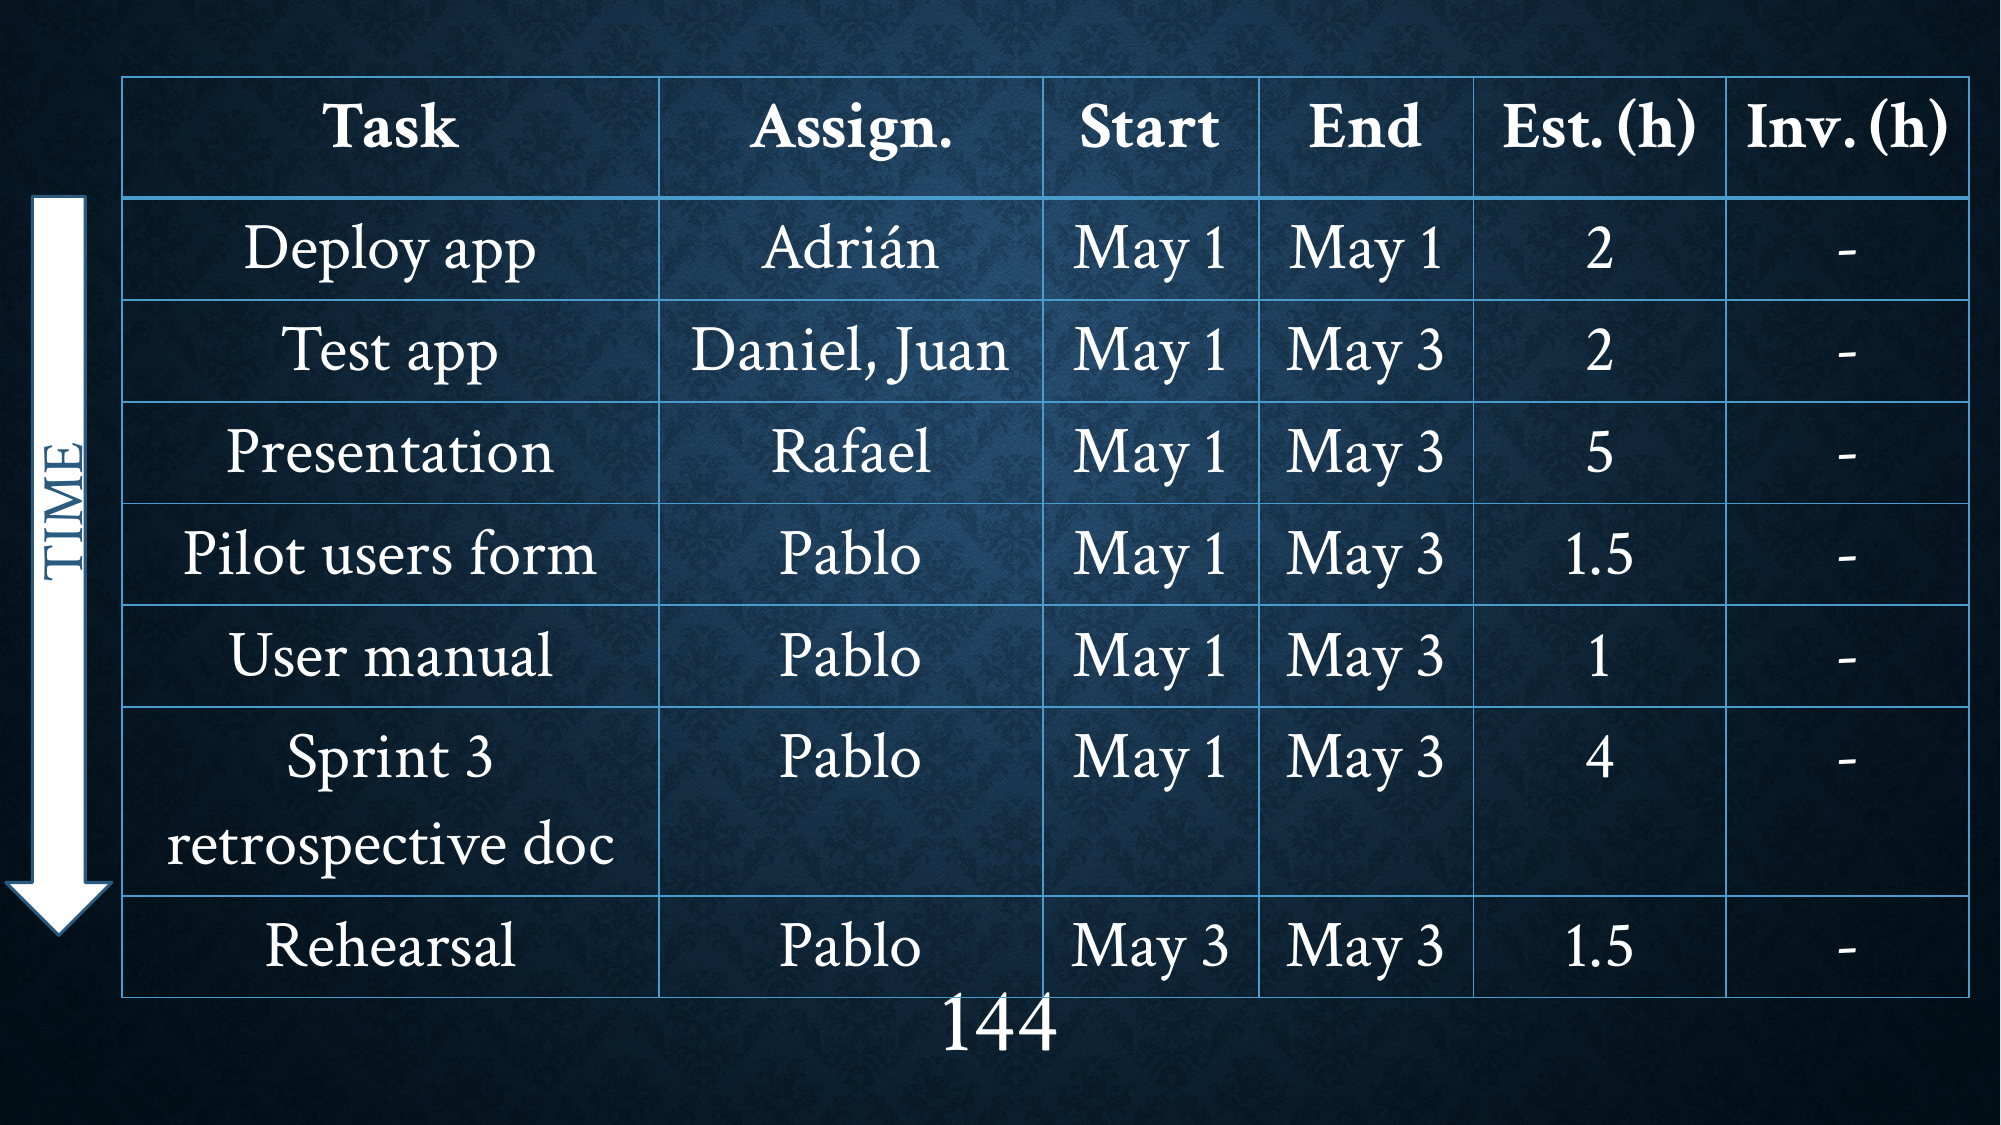

| Task | Assign. | Start | End | Est. (h) | Inv. (h) |
| --- | --- | --- | --- | --- | --- |
| Deploy app | Adrián | May 1 | May 1 | 2 | - |
| Test app | Daniel, Juan | May 1 | May 3 | 2 | - |
| Presentation | Rafael | May 1 | May 3 | 5 | - |
| Pilot users form | Pablo | May 1 | May 3 | 1.5 | - |
| User manual | Pablo | May 1 | May 3 | 1 | - |
| Sprint 3 retrospective doc | Pablo | May 1 | May 3 | 4 | - |
| Rehearsal | Pablo | May 3 | May 3 | 1.5 | - |

TIME
144